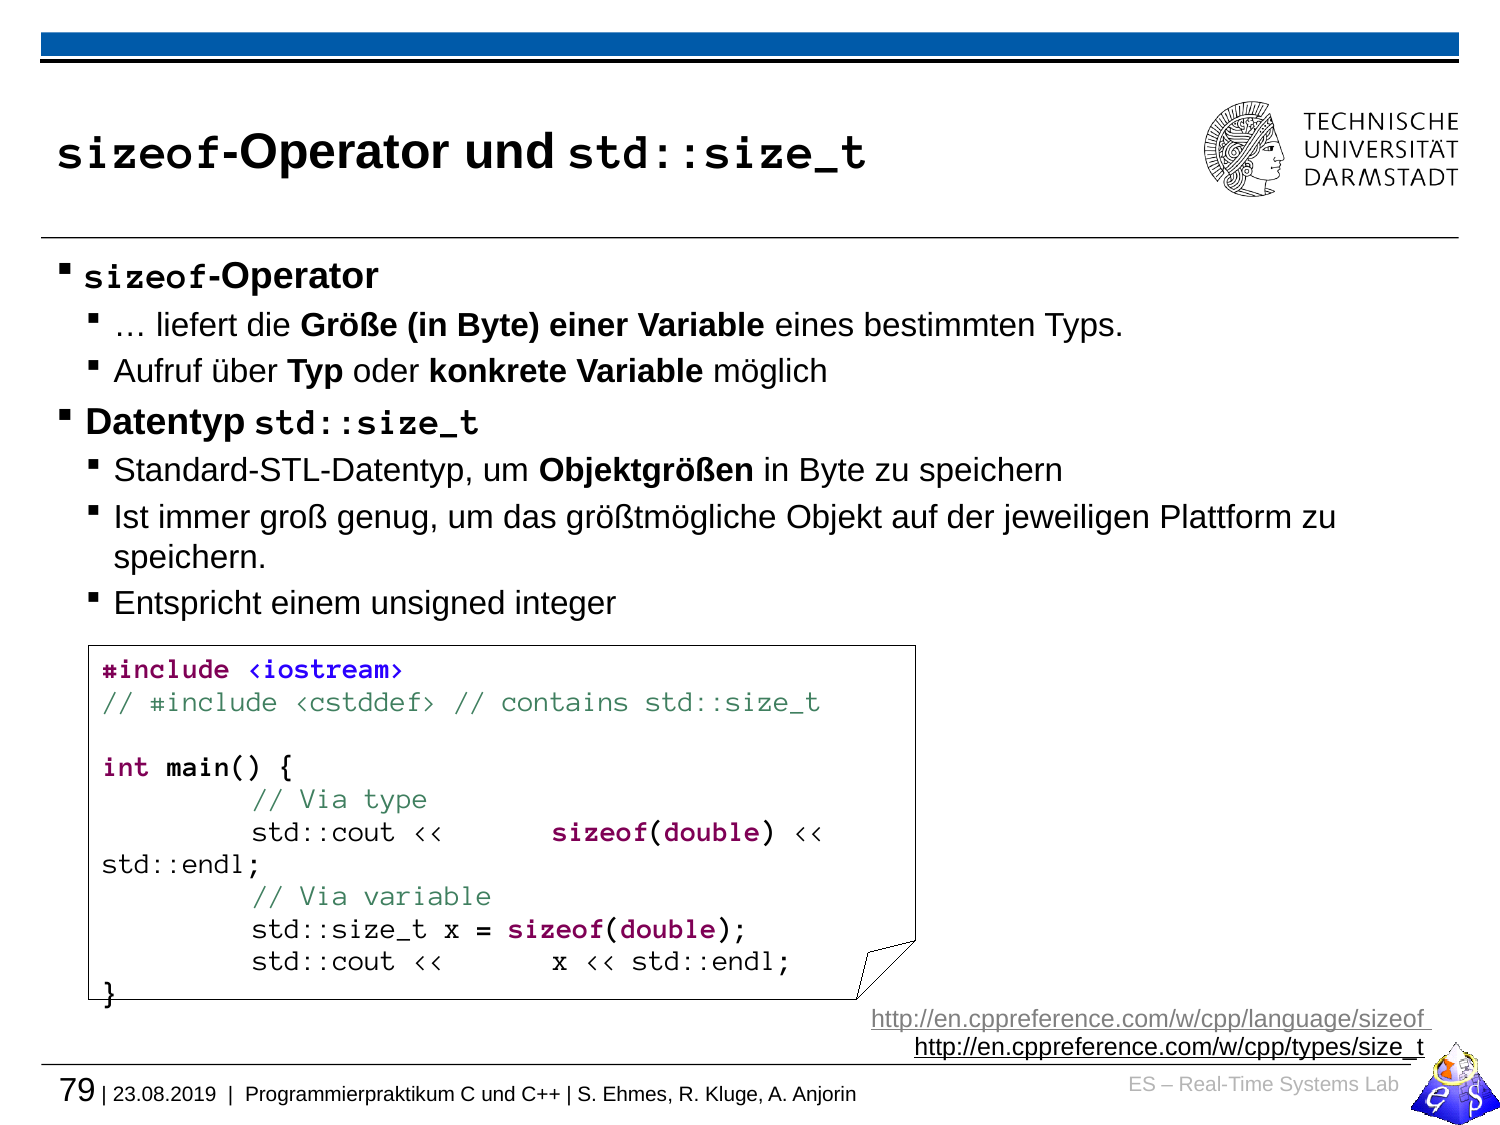

# sizeof-Operator und std::size_t
sizeof-Operator
… liefert die Größe (in Byte) einer Variable eines bestimmten Typs.
Aufruf über Typ oder konkrete Variable möglich
Datentyp std::size_t
Standard-STL-Datentyp, um Objektgrößen in Byte zu speichern
Ist immer groß genug, um das größtmögliche Objekt auf der jeweiligen Plattform zu speichern.
Entspricht einem unsigned integer
#include <iostream>
// #include <cstddef> // contains std::size_t

int main() {
	// Via type
	std::cout <<	sizeof(double) << std::endl;
	// Via variable
	std::size_t x = sizeof(double);
	std::cout <<	x << std::endl;
}
http://en.cppreference.com/w/cpp/language/sizeof
http://en.cppreference.com/w/cpp/types/size_t